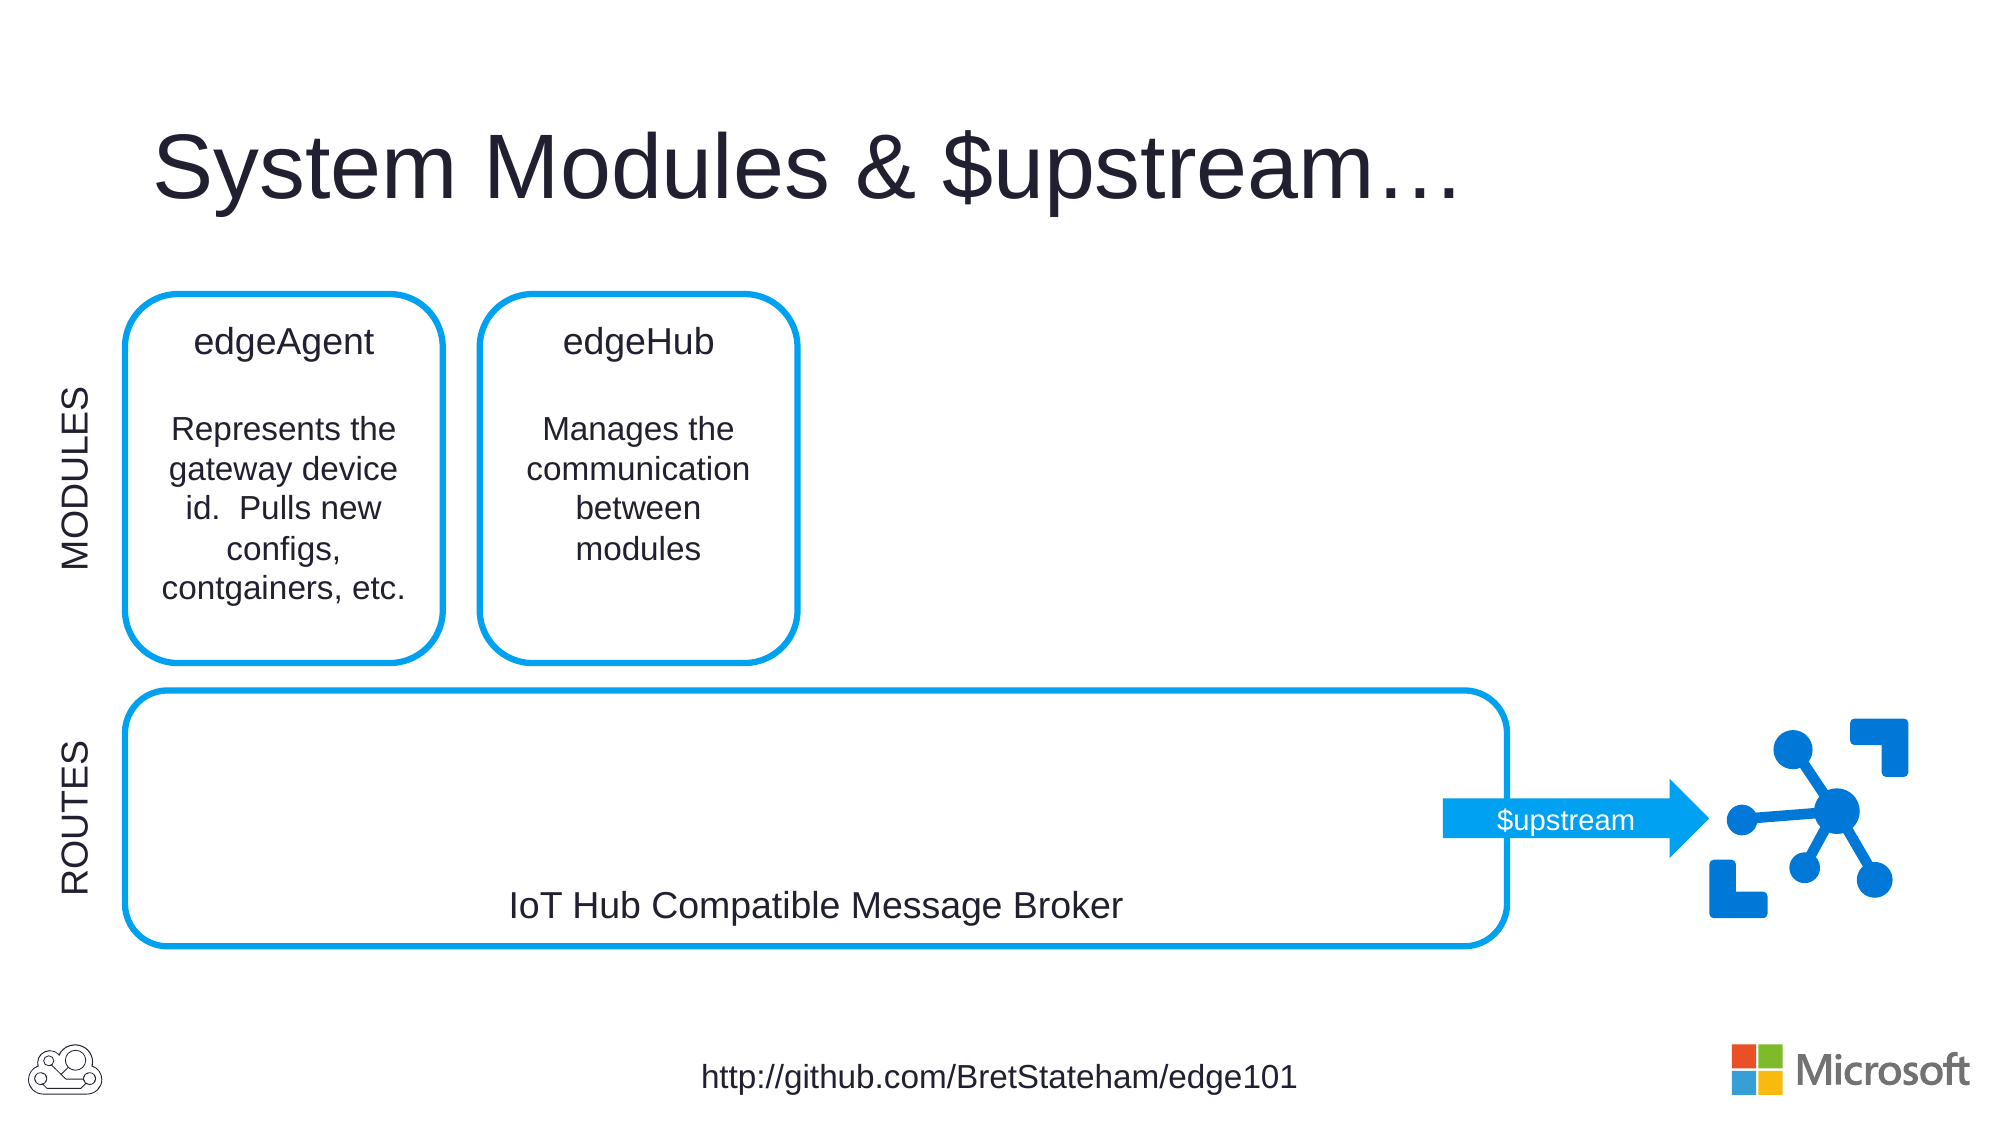

# System Modules & $upstream…
edgeAgent
Represents the gateway device id.  Pulls new configs, contgainers, etc.
edgeHub
Manages the communication between modules
MODULES
IoT Hub Compatible Message Broker

$upstream
ROUTES